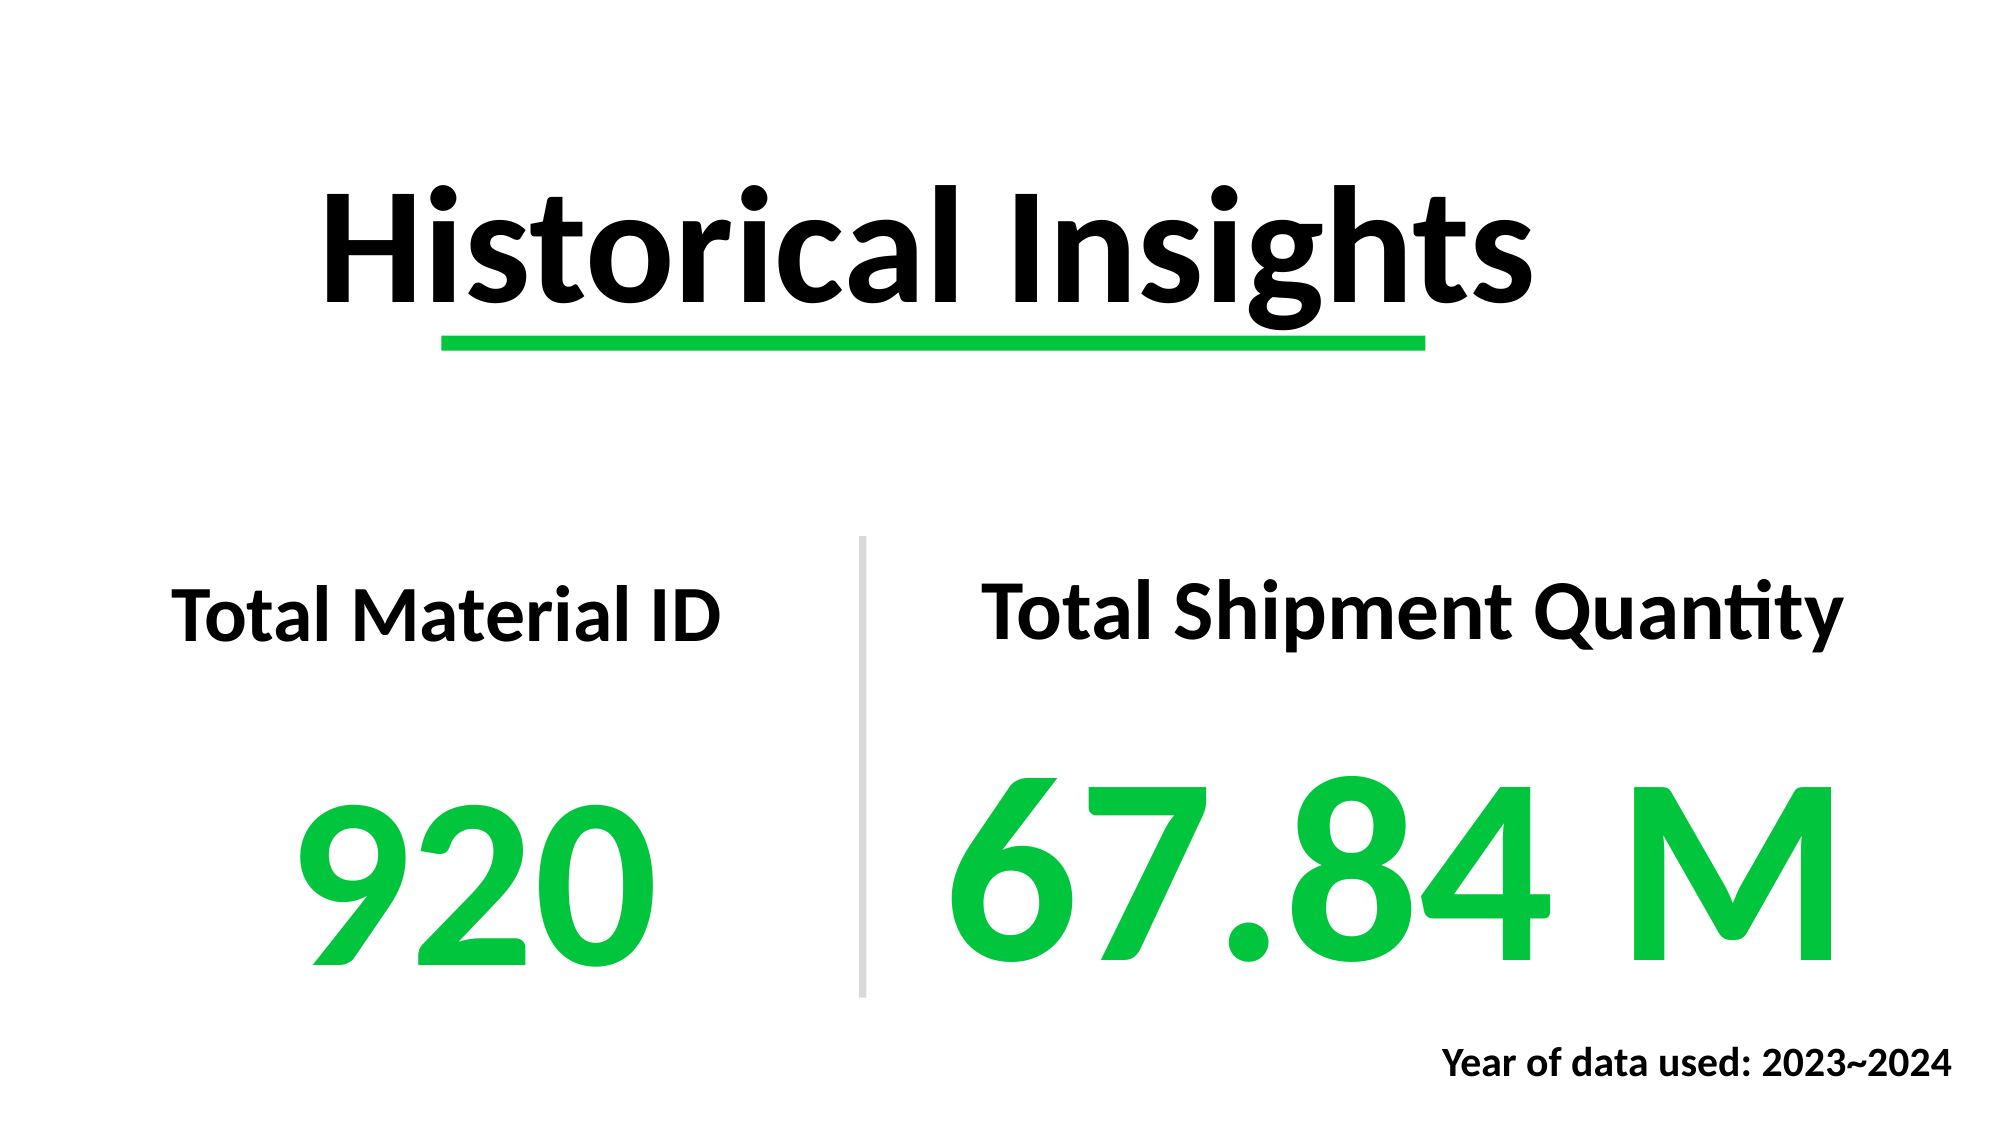

# Historical Insights
Total Shipment Quantity
Total Material ID

920
67.84 M
Year of data used: 2023~2024